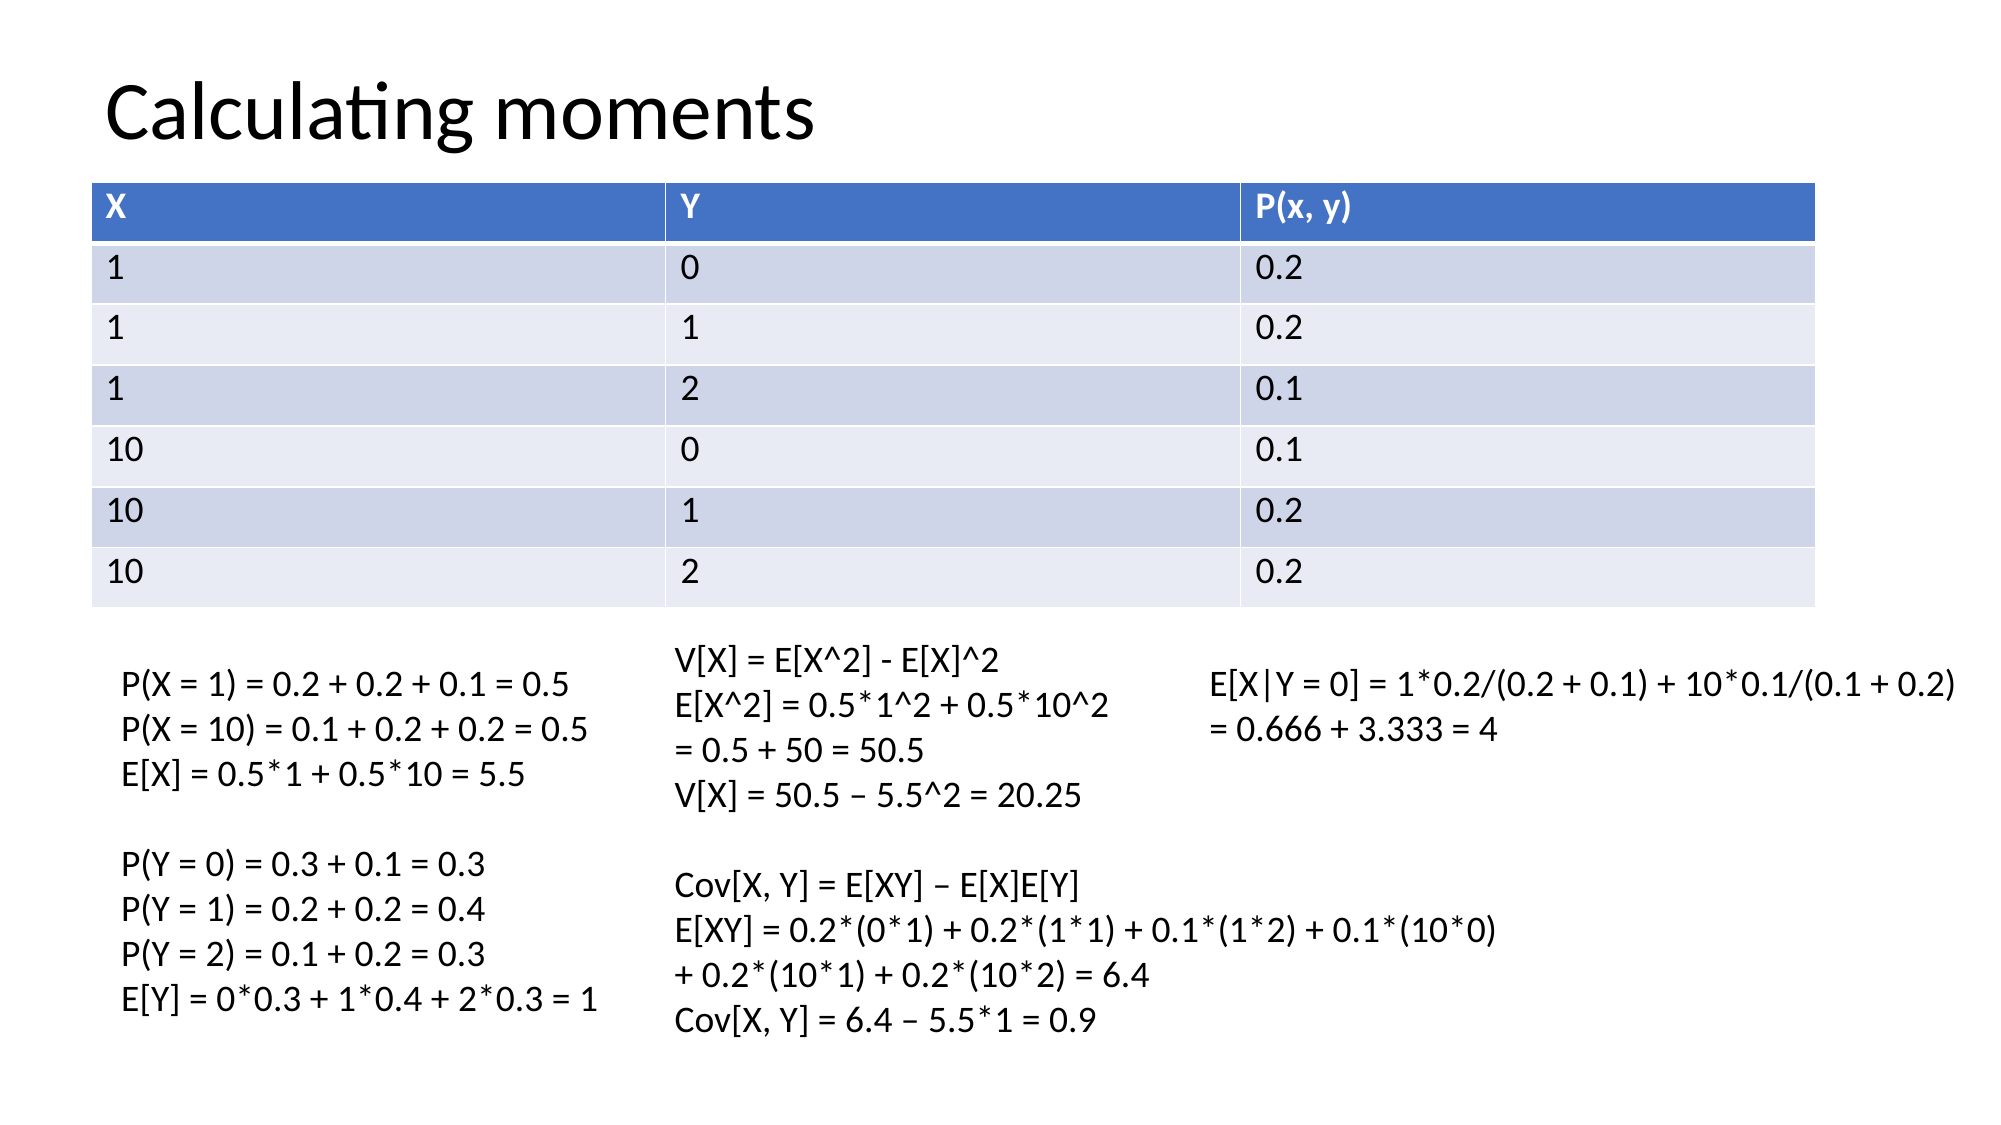

# Calculating moments
| X | Y | P(x, y) |
| --- | --- | --- |
| 1 | 0 | 0.2 |
| 1 | 1 | 0.2 |
| 1 | 2 | 0.1 |
| 10 | 0 | 0.1 |
| 10 | 1 | 0.2 |
| 10 | 2 | 0.2 |
V[X] = E[X^2] - E[X]^2
E[X^2] = 0.5*1^2 + 0.5*10^2
= 0.5 + 50 = 50.5
V[X] = 50.5 – 5.5^2 = 20.25

Cov[X, Y] = E[XY] – E[X]E[Y]
E[XY] = 0.2*(0*1) + 0.2*(1*1) + 0.1*(1*2) + 0.1*(10*0) + 0.2*(10*1) + 0.2*(10*2) = 6.4
Cov[X, Y] = 6.4 – 5.5*1 = 0.9
P(X = 1) = 0.2 + 0.2 + 0.1 = 0.5
P(X = 10) = 0.1 + 0.2 + 0.2 = 0.5
E[X] = 0.5*1 + 0.5*10 = 5.5

P(Y = 0) = 0.3 + 0.1 = 0.3
P(Y = 1) = 0.2 + 0.2 = 0.4
P(Y = 2) = 0.1 + 0.2 = 0.3
E[Y] = 0*0.3 + 1*0.4 + 2*0.3 = 1
E[X|Y = 0] = 1*0.2/(0.2 + 0.1) + 10*0.1/(0.1 + 0.2)
= 0.666 + 3.333 = 4